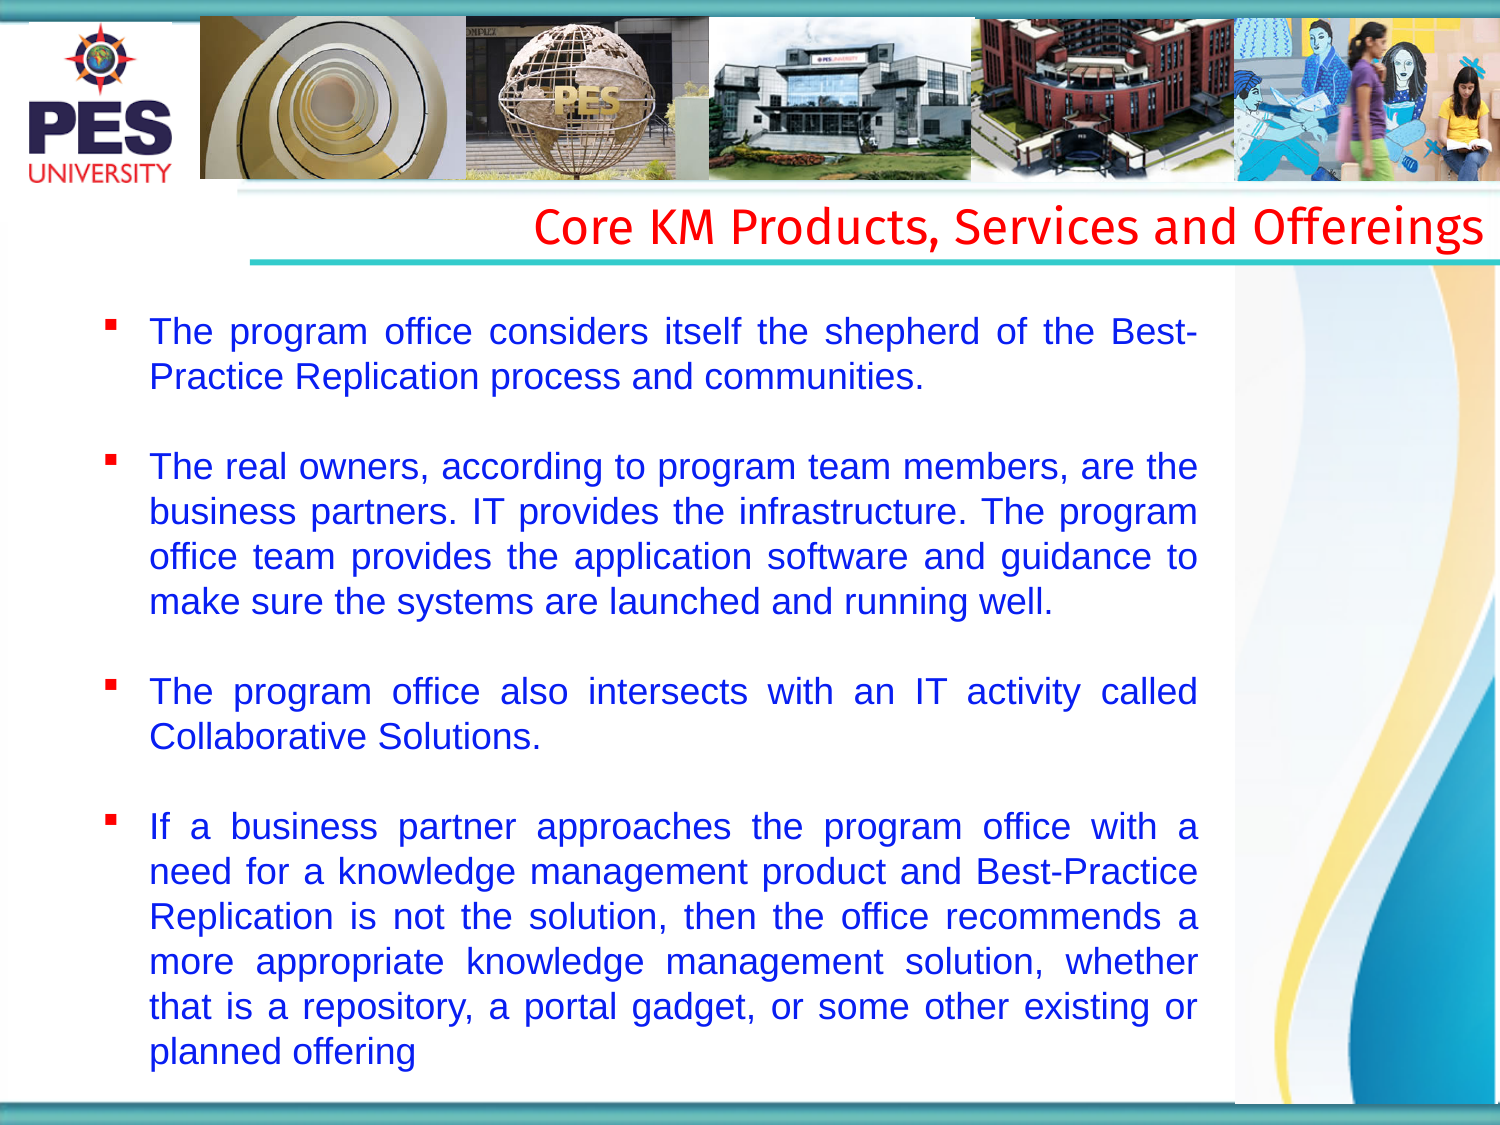

Core KM Products, Services and Offereings

The program office considers itself the shepherd of the Best-Practice Replication process and communities.

The real owners, according to program team members, are the business partners. IT provides the infrastructure. The program office team provides the application software and guidance to make sure the systems are launched and running well.

The program office also intersects with an IT activity called Collaborative Solutions.

If a business partner approaches the program office with a need for a knowledge management product and Best-Practice Replication is not the solution, then the office recommends a more appropriate knowledge management solution, whether that is a repository, a portal gadget, or some other existing or planned offering